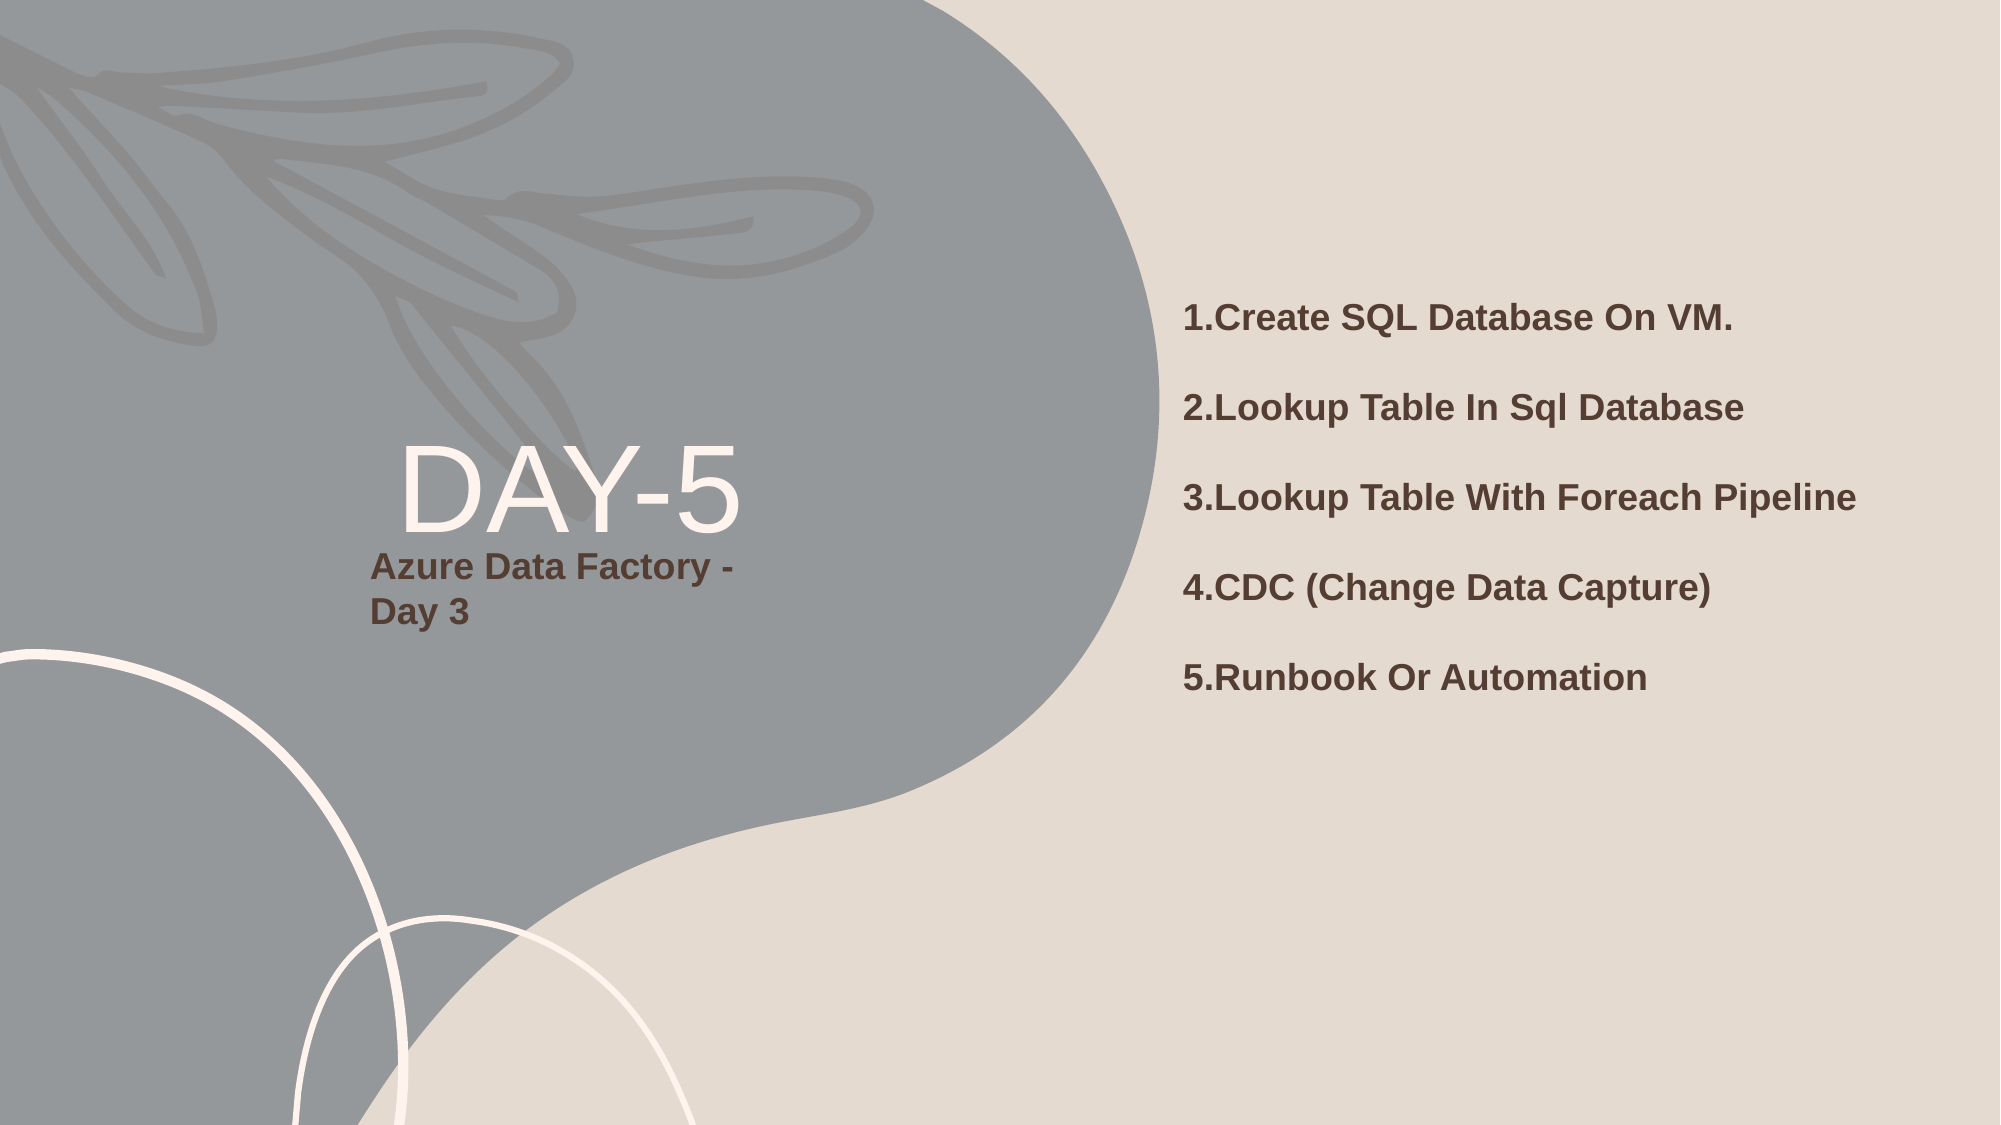

Create SQL Database On VM.
Lookup Table In Sql Database
Lookup Table With Foreach Pipeline
CDC (Change Data Capture)
Runbook Or Automation
# DAY-5
Azure Data Factory - Day 3